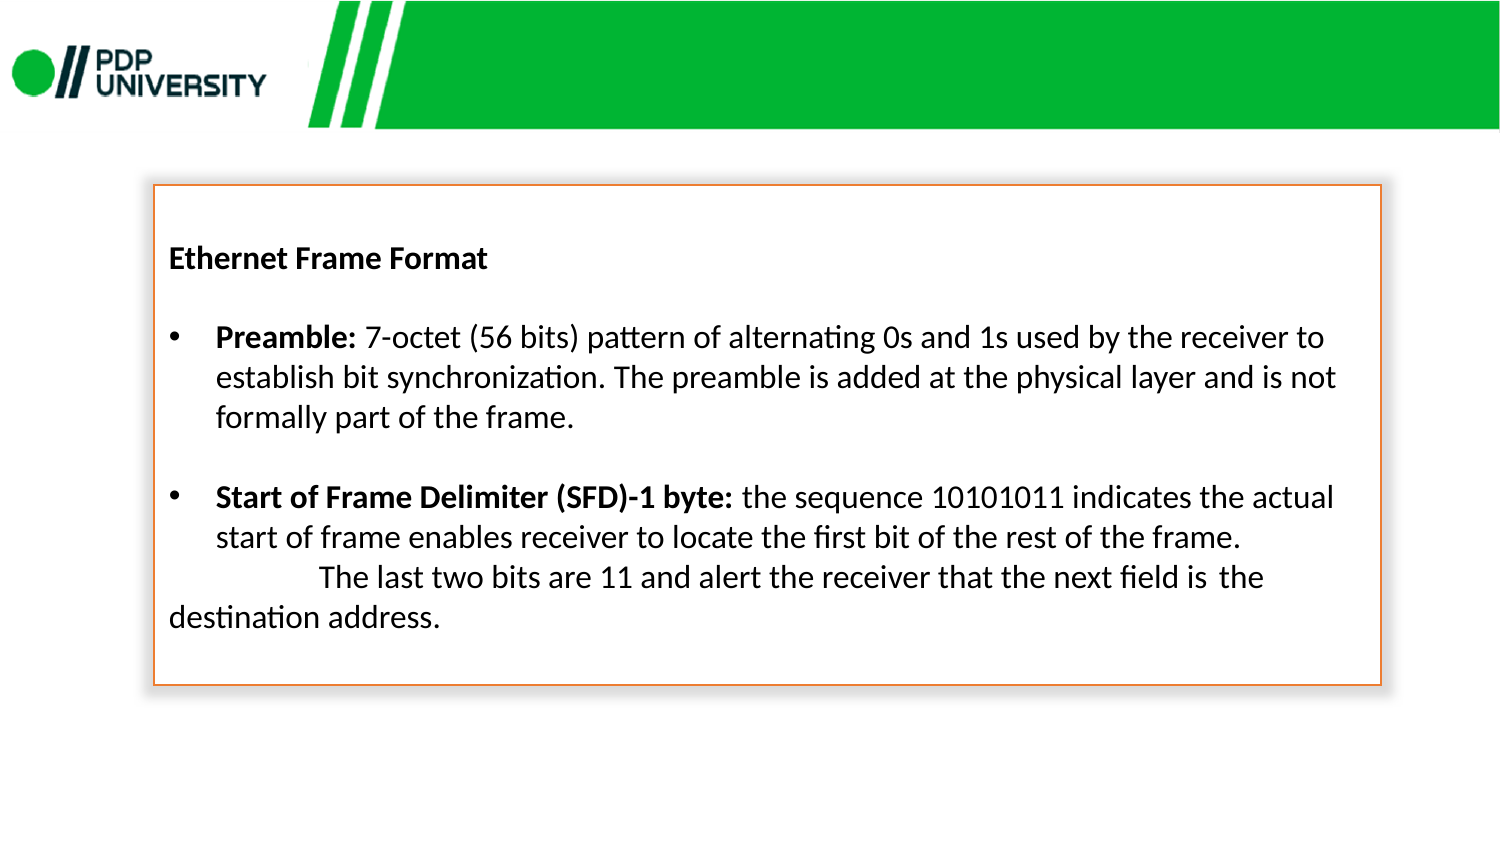

Ethernet Frame Format

Preamble: 7-octet (56 bits) pattern of alternating 0s and 1s used by the receiver to establish bit synchronization. The preamble is added at the physical layer and is not formally part of the frame.

Start of Frame Delimiter (SFD)-1 byte: the sequence 10101011 indicates the actual start of frame enables receiver to locate the first bit of the rest of the frame.
	The last two bits are 11 and alert the receiver that the next field is 	the destination address.